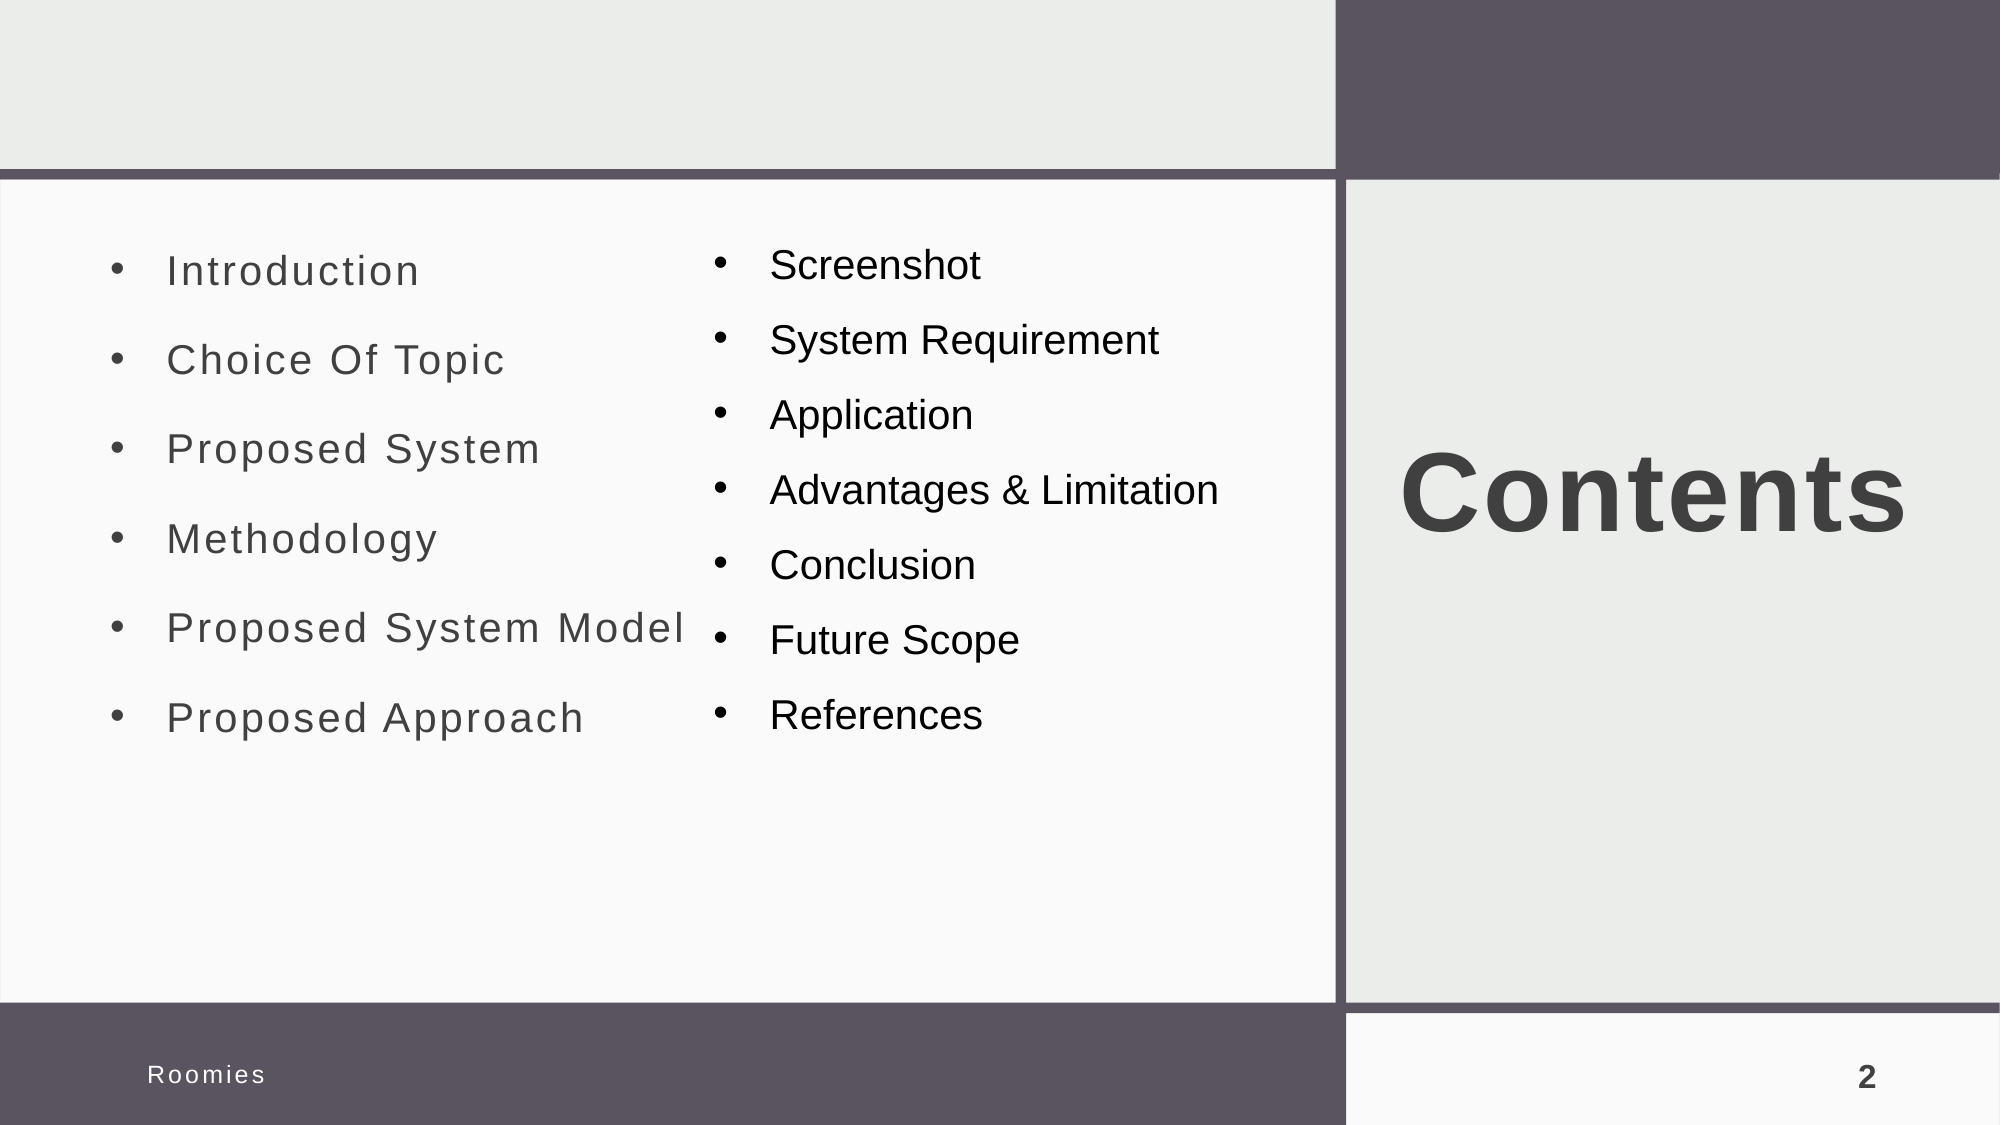

Introduction
Choice Of Topic
Proposed System
Methodology
Proposed System Model
Proposed Approach

Screenshot
System Requirement
Application
Advantages & Limitation
Conclusion
Future Scope
References

# Contents
Roomies
2